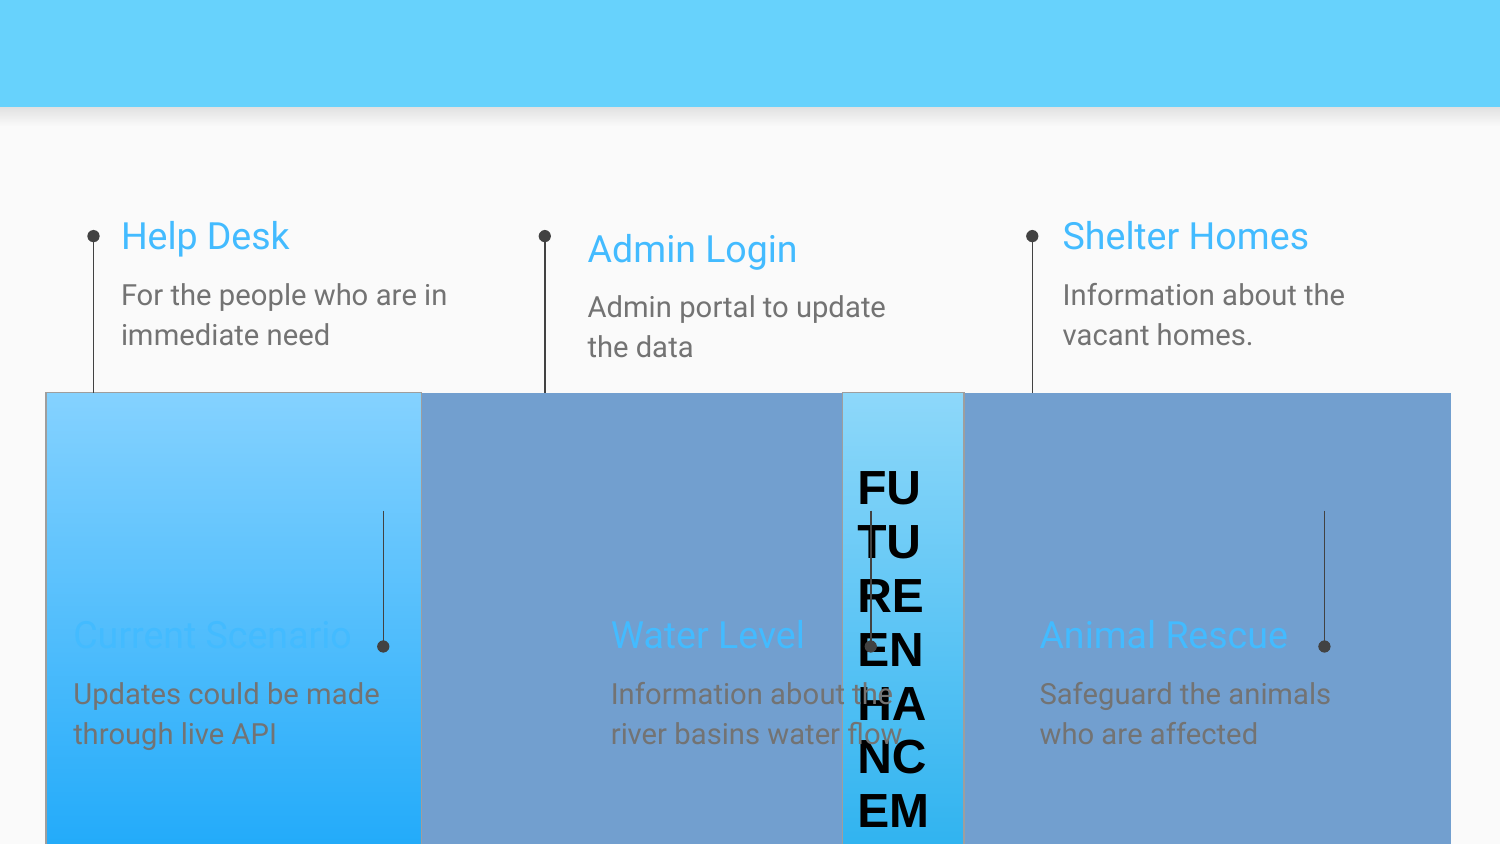

# Help Desk
Shelter Homes
Admin Login
For the people who are in immediate need

Information about the vacant homes.
Admin portal to update the data
|  |  |  |  | FUTURE ENHANCEMENT |  |  |  |  |  |  |  |
| --- | --- | --- | --- | --- | --- | --- | --- | --- | --- | --- | --- |
Current Scenario
Water Level
Animal Rescue
Updates could be made through live API
Information about the river basins water flow
Safeguard the animals who are affected